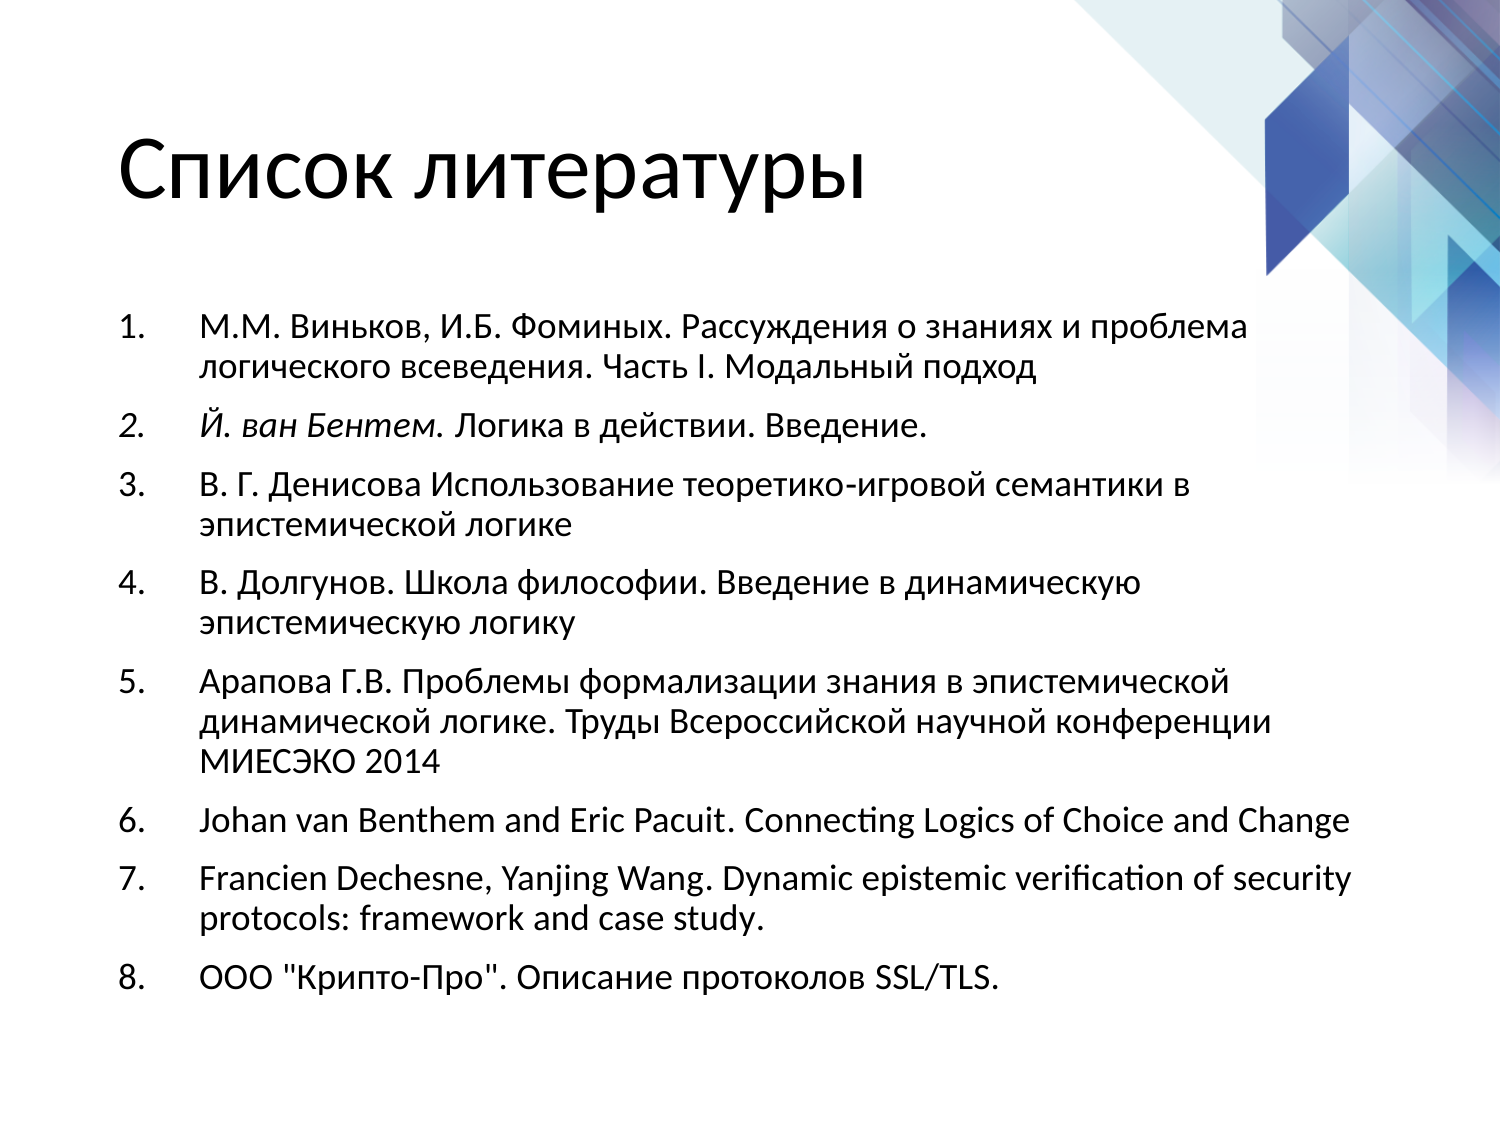

# Список литературы
М.М. Виньков, И.Б. Фоминых. Рассуждения о знаниях и проблема логического всеведения. Часть I. Модальный подход
Й. ван Бентем. Логика в действии. Введение.
В. Г. Денисова Использование теоретико‐игровой семантики в эпистемической логике
В. Долгунов. Школа философии. Введение в динамическую эпистемическую логику
Арапова Г.В. Проблемы формализации знания в эпистемической динамической логике. Труды Всероссийской научной конференции МИЕСЭКО 2014
Johan van Benthem and Eric Pacuit. Connecting Logics of Choice and Change
Francien Dechesne, Yanjing Wang. Dynamic epistemic verification of security protocols: framework and case study.
ООО "Крипто-Про". Описание протоколов SSL/TLS.